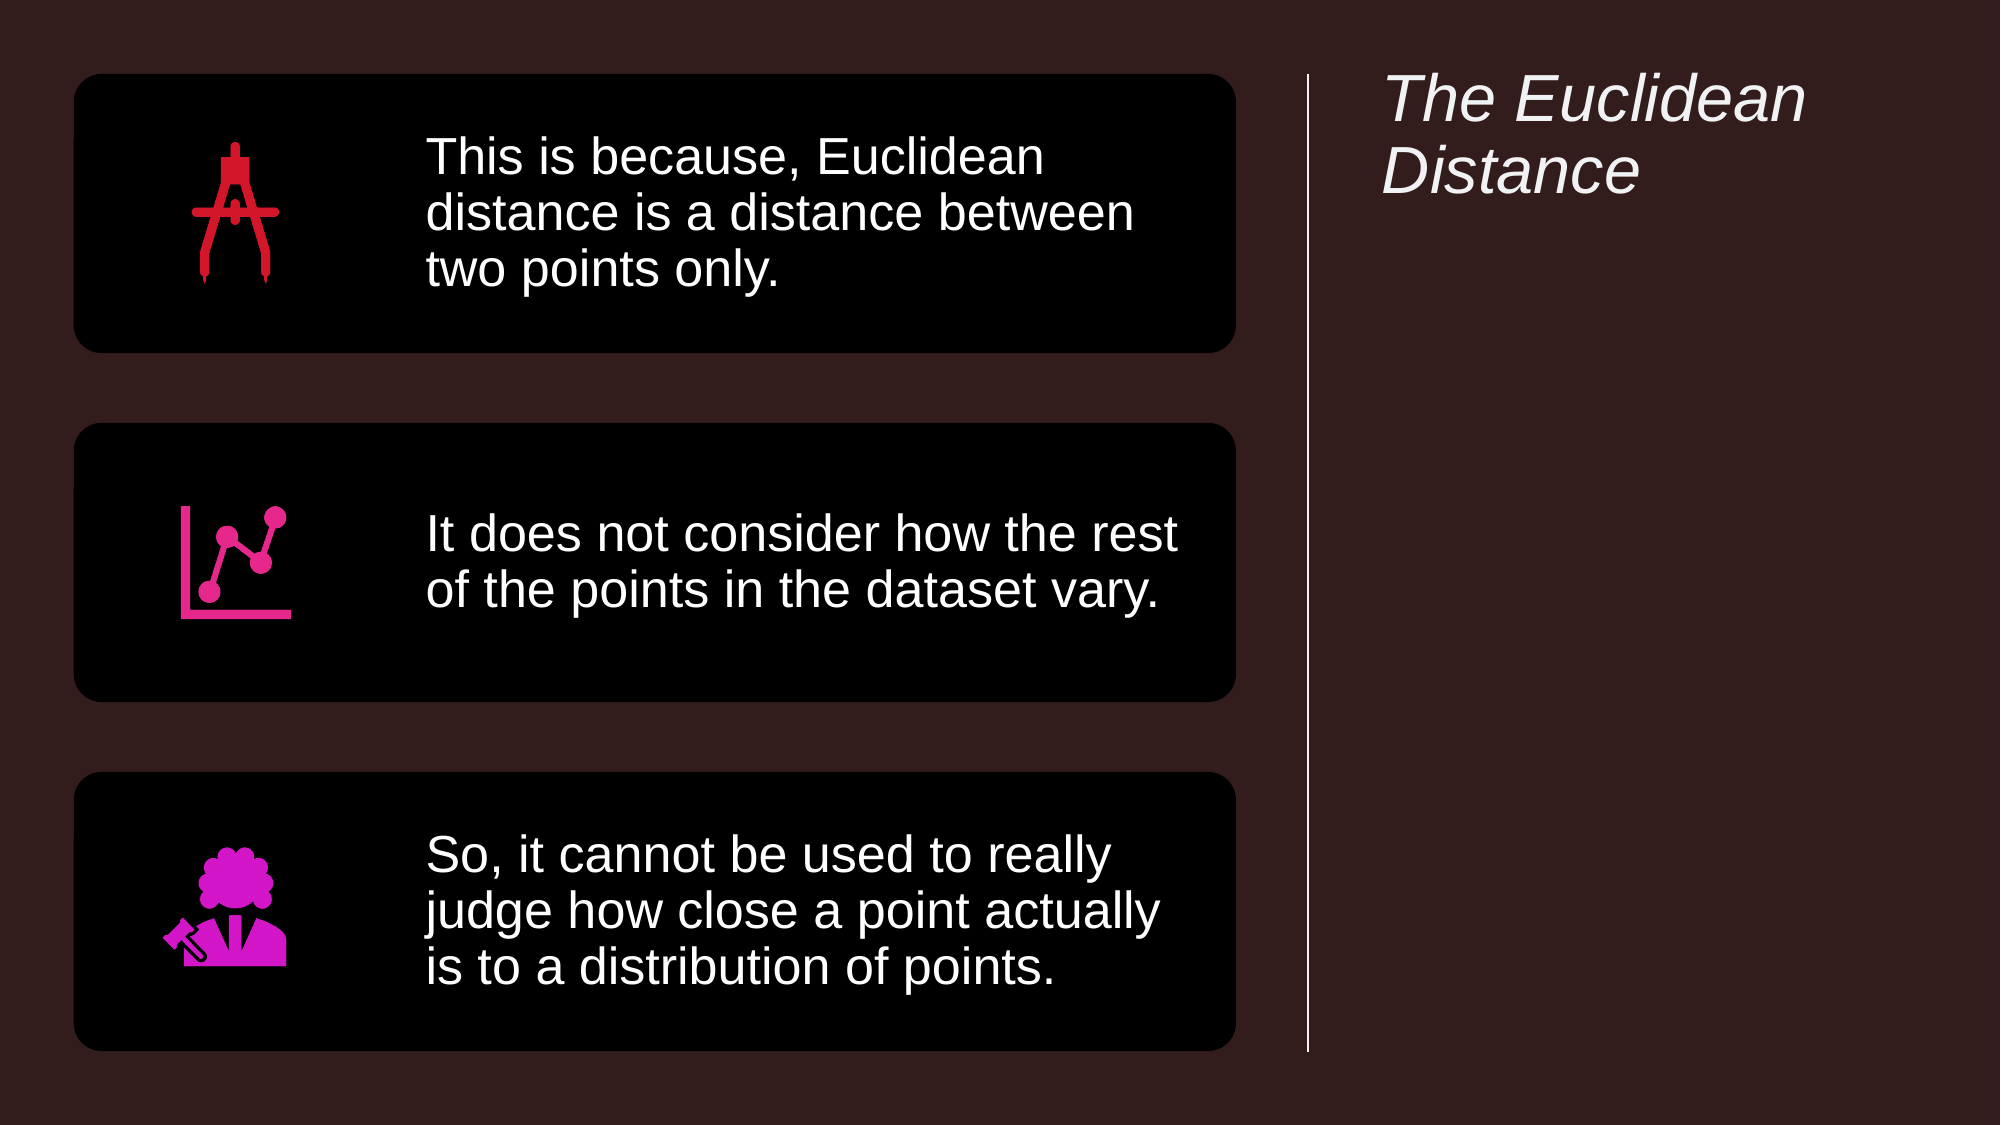

# The Euclidean Distance
This is because, Euclidean distance is a distance between two points only.
It does not consider how the rest of the points in the dataset vary.
So, it cannot be used to really judge how close a point actually is to a distribution of points.